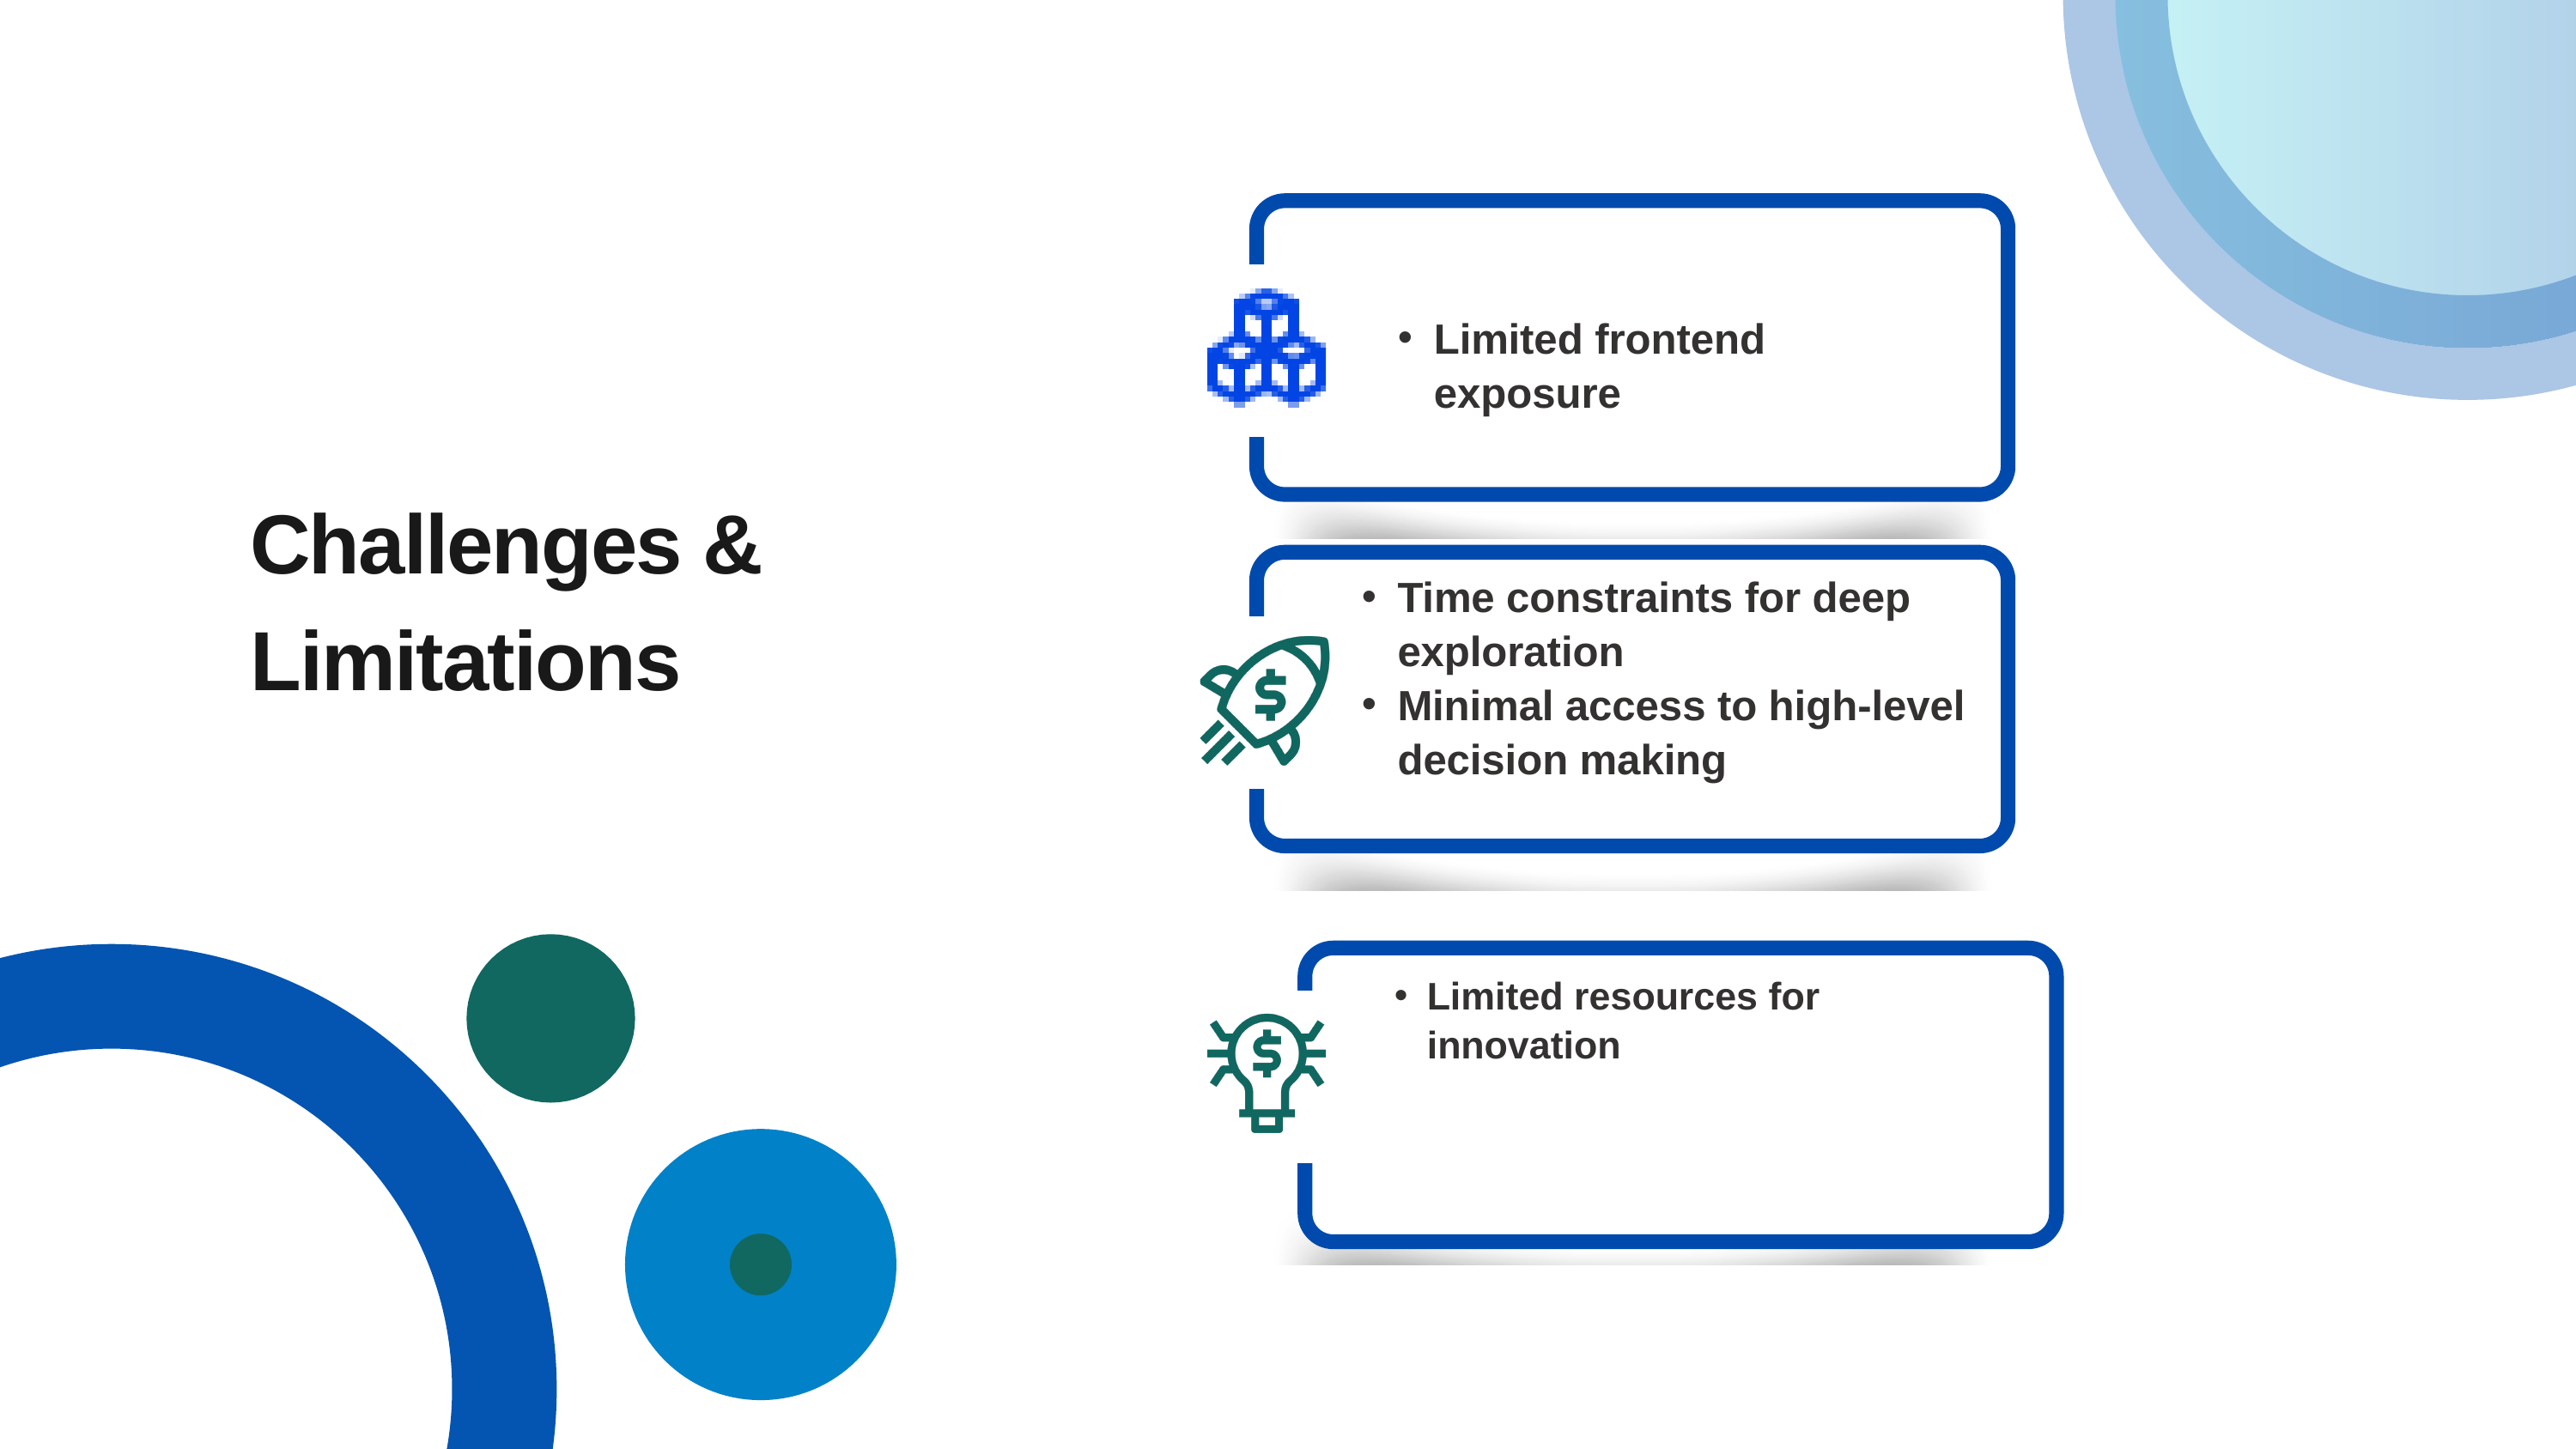

Limited frontend exposure
Challenges & Limitations

Time constraints for deep exploration
Minimal access to high-level decision making

Limited resources for innovation